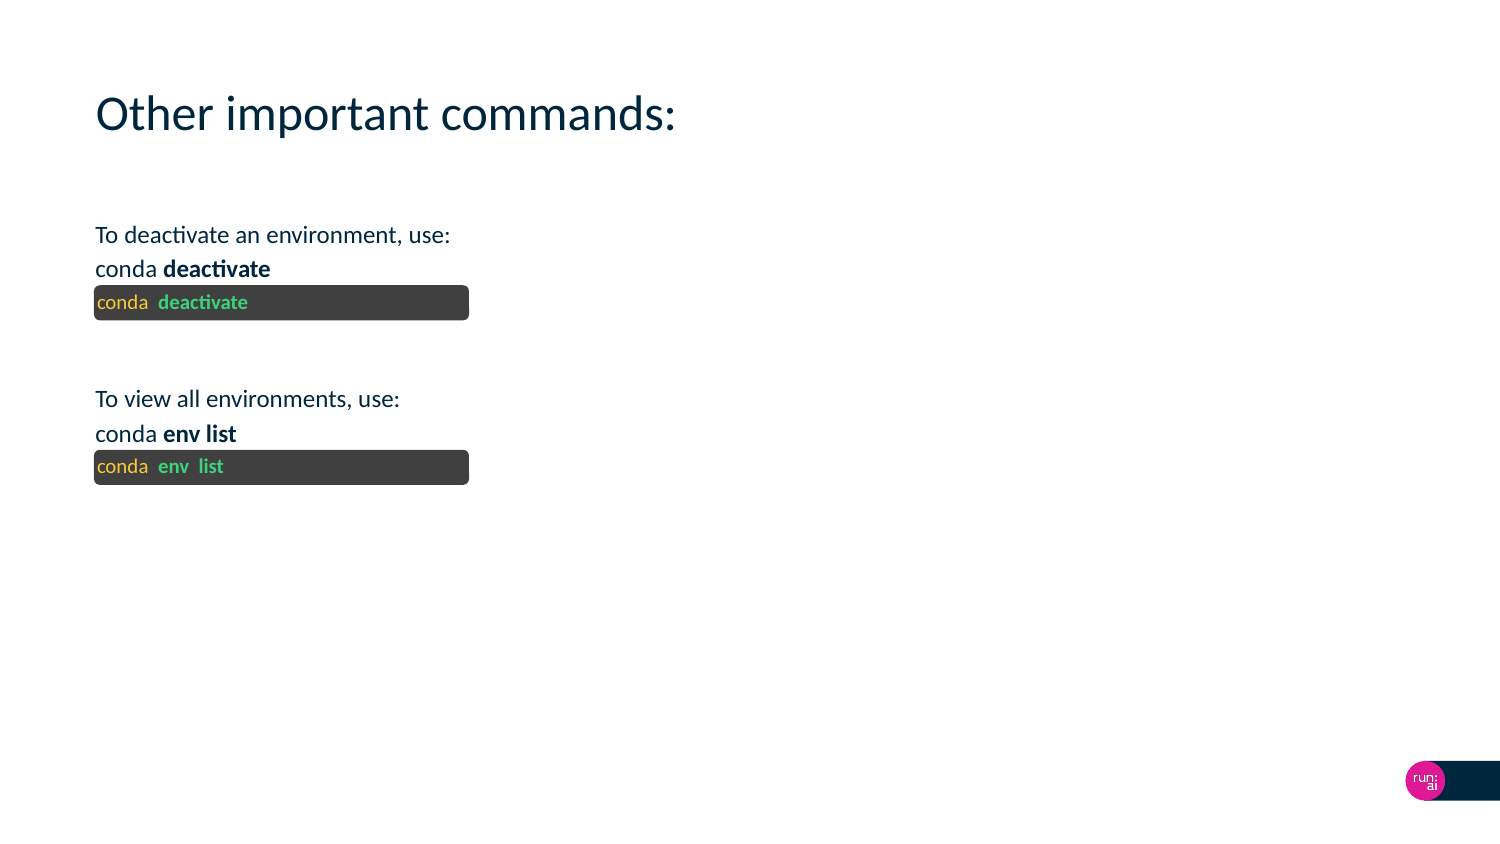

# Other important commands:
To deactivate an environment, use:
conda deactivate
conda  deactivate
To view all environments, use:
conda env list
conda  env  list